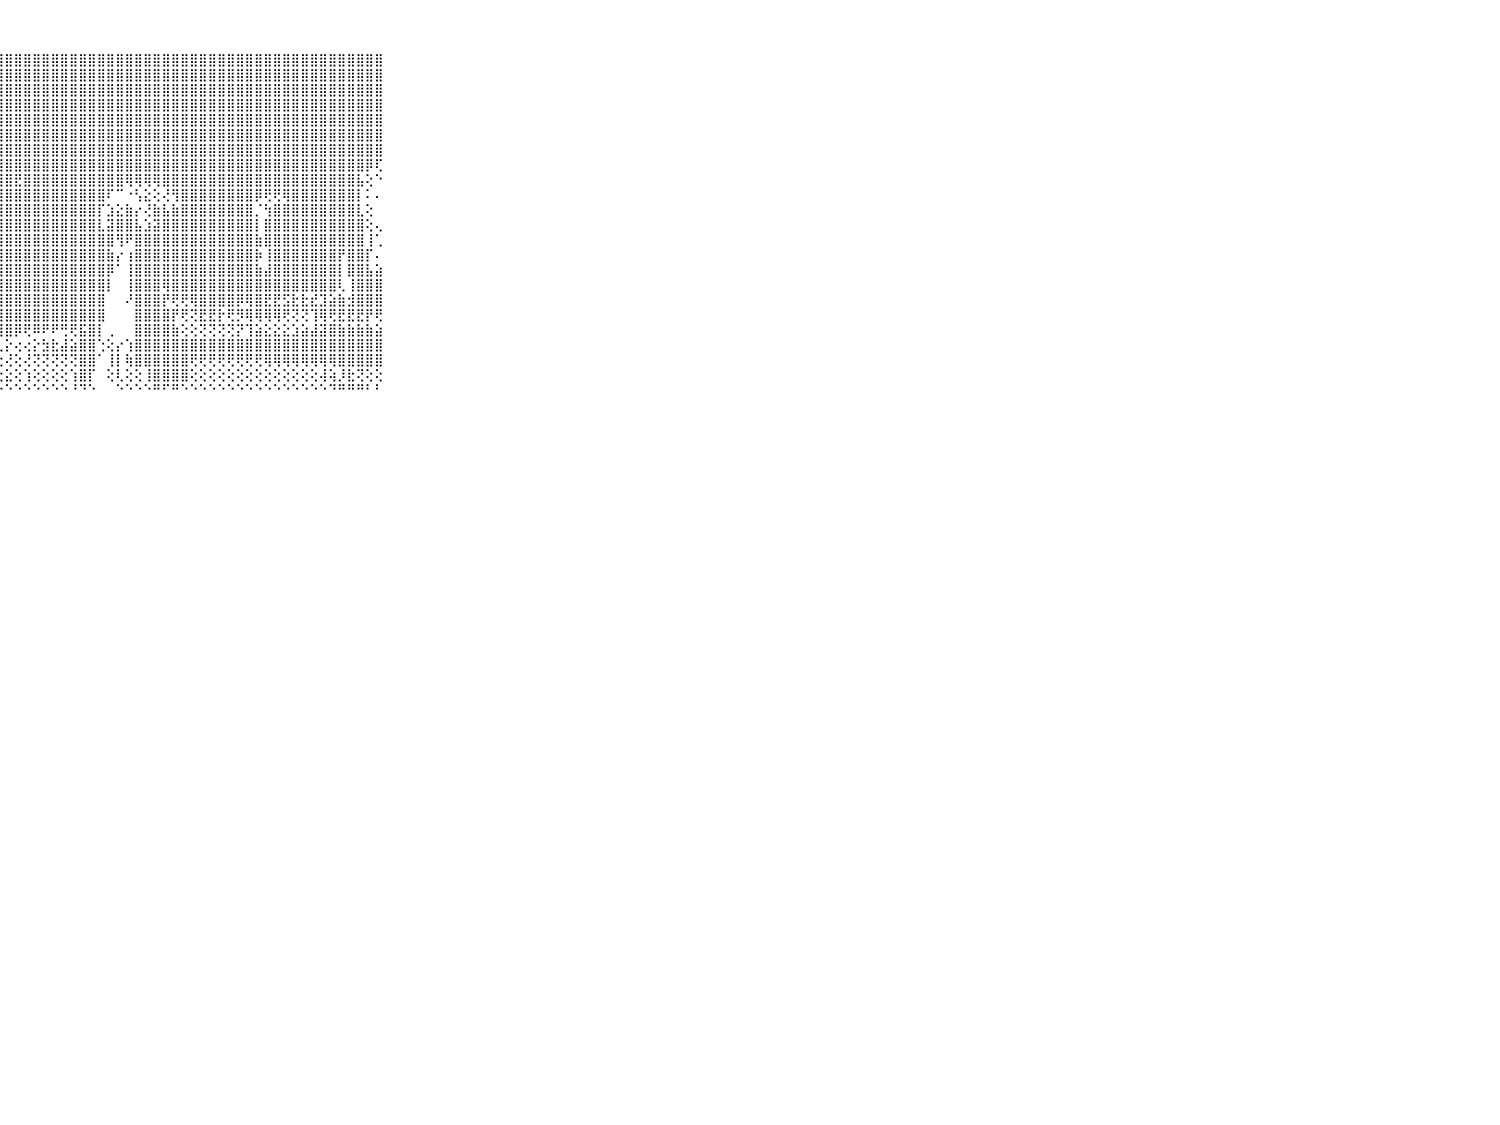

⠀⠀⠀⠀⠀⠀⠀⠀⠀⠀⠀⣿⢿⣿⣿⣿⣿⣿⣿⣿⣿⣿⣿⣿⣿⣿⣿⣿⣿⣿⣿⣿⣿⣿⣿⣿⣿⣿⣿⣿⣿⣿⣿⣿⣿⣿⣿⣿⣿⣿⣿⣿⣿⣿⣿⣿⣿⣿⣿⣿⣿⣿⣿⣿⣿⣿⣿⣿⣿⠀⠀⠀⠀⠀⠀⠀⠀⠀⠀⠀⠀
⠀⠀⠀⠀⠀⠀⠀⠀⠀⠀⠀⣿⣿⣿⣿⣿⣿⣿⣿⣿⣿⣿⣿⣿⣿⣿⣿⣿⣿⣿⣿⣿⣿⣿⣿⣿⣿⣿⣿⣿⣿⣿⣿⣿⣿⣿⣿⣿⣿⣿⣿⣿⣿⣿⣿⣿⣿⣿⣿⣿⣿⣿⣿⣿⣿⣿⣿⣿⣿⠀⠀⠀⠀⠀⠀⠀⠀⠀⠀⠀⠀
⠀⠀⠀⠀⠀⠀⠀⠀⠀⠀⠀⣿⣿⣿⣿⣿⣿⣿⣿⣿⣿⣿⣿⣿⣿⣿⣿⣿⣿⣿⣿⣿⣿⣿⣿⣿⣿⣿⣿⣿⣿⣿⣿⣿⣿⣿⣿⣿⣿⣿⣿⣿⣿⣿⣿⣿⣿⣿⣿⣿⣿⣿⣿⣿⣿⣿⣿⣿⣿⠀⠀⠀⠀⠀⠀⠀⠀⠀⠀⠀⠀
⠀⠀⠀⠀⠀⠀⠀⠀⠀⠀⠀⣿⣿⣿⣿⣿⣿⣿⣿⣿⣿⣿⣿⣿⣿⣿⣿⣿⣿⣿⣿⣿⣿⣿⣿⣿⣿⣿⣿⣿⣿⣿⣿⣿⣿⣿⣿⣿⣿⣿⣿⣿⣿⣿⣿⣿⣿⣿⣿⣿⣿⣿⣿⣿⣿⣿⣿⣿⣿⠀⠀⠀⠀⠀⠀⠀⠀⠀⠀⠀⠀
⠀⠀⠀⠀⠀⠀⠀⠀⠀⠀⠀⣿⣯⣽⣿⣿⣿⣿⣿⣿⡿⣿⣿⣿⣿⣿⣿⣿⣿⣿⣿⣿⣿⣿⣿⣿⣿⣿⣿⣿⣿⣿⣿⣿⣿⣿⣿⣿⣿⣿⣿⣿⣿⣿⣿⣿⣿⣿⣿⣿⣿⣿⣿⣿⣿⣿⣿⣿⣿⠀⠀⠀⠀⠀⠀⠀⠀⠀⠀⠀⠀
⠀⠀⠀⠀⠀⠀⠀⠀⠀⠀⠀⣾⣿⣿⣿⣿⣿⣿⣿⣿⣿⣿⣿⣿⣾⣿⣿⣿⣿⣿⣿⣿⣿⣿⣿⣿⣿⣿⣿⣿⣿⣿⣿⣿⣿⣿⣿⣿⣿⣿⣿⣿⣿⣿⣿⣿⣿⣿⣿⣿⣿⣿⣿⣿⣿⣿⣿⣿⣿⠀⠀⠀⠀⠀⠀⠀⠀⠀⠀⠀⠀
⠀⠀⠀⠀⠀⠀⠀⠀⠀⠀⠀⣿⣿⣿⣿⣿⣿⣿⣿⣿⣿⣿⣿⣿⣿⣿⣿⣿⣿⣿⣿⣿⣿⣿⣿⣿⣿⣿⣿⣿⣿⣿⣿⣿⣿⣿⣿⣿⣿⣿⣿⣿⣿⣿⣿⣿⣿⣿⣿⣿⣿⣿⣿⣿⣿⣿⣿⣿⣿⠀⠀⠀⠀⠀⠀⠀⠀⠀⠀⠀⠀
⠀⠀⠀⠀⠀⠀⠀⠀⠀⠀⠀⣿⣿⣿⣿⣿⣿⣿⣿⡿⢿⣿⣿⣿⣿⣿⣿⣿⣿⣿⣿⣿⣿⣿⣿⣿⣿⣿⣿⣿⣿⣿⣿⣿⣿⣿⣿⣿⣿⣿⣿⣿⣿⣿⣿⣿⣿⣿⣿⣿⣿⣿⣿⣿⣿⣿⣿⡿⢏⠀⠀⠀⠀⠀⠀⠀⠀⠀⠀⠀⠀
⠀⠀⠀⠀⠀⠀⠀⠀⠀⠀⠀⣿⣿⣿⣿⣟⣙⣑⡑⢕⢵⣕⡝⢟⢿⣿⣿⣿⣿⣟⣿⣿⣿⣿⣿⣿⣿⣿⣿⣿⣿⢿⢿⢿⢿⣿⣿⣿⣿⣿⣿⣿⣿⣿⣿⣿⣿⣿⣿⣿⣿⣿⣿⣿⣿⣿⣧⢕⠑⠀⠀⠀⠀⠀⠀⠀⠀⠀⠀⠀⠀
⠀⠀⠀⠀⠀⠀⠀⠀⠀⠀⠀⣿⢟⢕⢕⢕⢕⢜⢝⢕⢕⢕⢝⢷⣕⢝⣿⣿⣿⣿⣿⣿⣿⣿⣿⣿⣿⣿⣿⠏⠉⠐⢣⣕⢕⢜⢻⣿⣿⣿⣿⣿⣿⣿⣿⡿⢟⢟⢿⣿⣿⣿⣿⣿⣿⣿⡇⠅⠄⠀⠀⠀⠀⠀⠀⠀⠀⠀⠀⠀⠀
⠀⠀⠀⠀⠀⠀⠀⠀⠀⠀⠀⣿⣵⣕⣕⣕⢕⢕⢕⢕⢕⢕⢕⢕⢻⣧⢜⣿⣿⣿⣿⣿⣿⣿⣿⣿⣿⣿⡏⣱⣕⣷⡔⢜⣷⣧⣷⣿⣿⣿⣿⣿⣿⣿⣿⡈⢳⣿⣿⣿⣿⣿⣿⣿⣿⣿⣇⢕⠀⠀⠀⠀⠀⠀⠀⠀⠀⠀⠀⠀⠀
⠀⠀⠀⠀⠀⠀⠀⠀⠀⠀⠀⣿⣿⣿⣿⣿⣿⣿⣿⣿⣿⣷⣷⣧⣵⣿⡕⣿⣿⣿⣿⣿⣿⣿⣿⣿⣿⣿⣇⣽⣿⣿⣧⣱⣽⣿⣿⣿⣿⣿⣿⣿⣿⣿⣿⡇⣿⣿⣿⣿⣿⣿⣿⣿⣿⣿⣿⢕⢄⠀⠀⠀⠀⠀⠀⠀⠀⠀⠀⠀⠀
⠀⠀⠀⠀⠀⠀⠀⠀⠀⠀⠀⣿⣿⣿⣿⣿⣿⣿⣿⣿⣿⣿⣿⣿⣿⣿⡇⣿⣿⣿⣿⣿⣿⣿⣿⣿⣿⣿⣿⣿⢻⠟⣿⣿⣿⣿⣿⣿⣿⣿⣿⣿⣿⣿⣿⣷⣿⣿⣿⣿⣿⣿⣿⣿⣿⣿⣿⢸⢁⠀⠀⠀⠀⠀⠀⠀⠀⠀⠀⠀⠀
⠀⠀⠀⠀⠀⠀⠀⠀⠀⠀⠀⣿⣿⣿⣿⣿⣿⣿⣿⣿⣿⣿⣿⣿⣿⣿⡇⣻⣿⣿⣿⣿⣿⣿⣿⣿⣿⣿⣿⣷⡔⢰⣿⣿⣿⣿⣿⣿⣿⣿⣿⣿⣿⣿⣿⡷⢸⣿⣿⣿⣿⣿⣿⣿⡟⣿⣿⡏⠄⠀⠀⠀⠀⠀⠀⠀⠀⠀⠀⠀⠀
⠀⠀⠀⠀⠀⠀⠀⠀⠀⠀⠀⣿⣿⣿⣿⣿⣿⣿⣿⣿⣿⣿⣿⣿⣿⣿⢕⣿⣿⣿⣿⣿⣿⣿⣿⣿⣿⣿⣿⡿⠁⢸⣿⣿⣿⣿⣿⣿⣿⣿⣿⣿⣿⣿⣿⣷⣼⣿⣿⣿⣿⣿⣿⣿⡇⣿⣿⣧⣵⠀⠀⠀⠀⠀⠀⠀⠀⠀⠀⠀⠀
⠀⠀⠀⠀⠀⠀⠀⠀⠀⠀⠀⣿⣿⣿⣿⣿⣿⣿⣿⣿⣿⣿⣿⣿⣿⣿⡕⣿⣿⣿⣿⣿⣿⣿⣿⣿⣿⣿⣿⡇⠀⢸⣿⣿⣿⢿⣿⣿⣿⣿⣿⣿⣿⣿⣿⣿⣿⣿⣿⣿⣿⣿⣿⣿⢇⢸⣿⣿⣿⠀⠀⠀⠀⠀⠀⠀⠀⠀⠀⠀⠀
⠀⠀⠀⠀⠀⠀⠀⠀⠀⠀⠀⣿⣿⣿⣿⣿⣿⣿⣿⣿⣿⣿⣿⣿⣿⣿⢇⣿⣿⣿⣿⣿⣿⣿⣿⣿⣿⣿⣿⠀⠀⠜⣿⣿⣿⡟⢟⢟⢿⣿⣿⣿⣿⡿⢿⣿⣟⣟⣫⣗⣗⣞⣹⣵⣷⣺⣿⣿⣿⠀⠀⠀⠀⠀⠀⠀⠀⠀⠀⠀⠀
⠀⠀⠀⠀⠀⠀⠀⠀⠀⠀⠀⣿⣿⣿⣿⣿⣿⣿⣿⣿⣿⣿⣿⣿⣿⣿⡇⣿⣿⣿⣿⣿⣿⣿⣿⣿⣿⣿⣿⠀⠀⠀⣿⣿⣿⣿⡟⢟⢝⣟⣟⡗⢟⡻⢿⢿⢿⢿⢟⢝⢝⢹⢿⢟⣟⣟⣟⡟⢟⠀⠀⠀⠀⠀⠀⠀⠀⠀⠀⠀⠀
⠀⠀⠀⠀⠀⠀⠀⠀⠀⠀⠀⡿⢿⢿⢿⢿⢿⢟⣻⣻⣿⣿⣿⢟⡟⢏⣕⣸⣿⡿⢟⠿⠟⠟⢛⢟⣯⣿⡇⢀⠀⠀⣿⣿⣿⣿⣷⢕⢕⢝⢝⢝⢝⡝⢹⣵⣕⣕⣕⣱⣵⣼⣽⣿⣷⣷⣷⣷⣵⠀⠀⠀⠀⠀⠀⠀⠀⠀⠀⠀⠀
⠀⠀⠀⠀⠀⠀⠀⠀⠀⠀⠀⣿⣿⣯⣽⣿⣿⣿⣿⢽⠾⠷⢟⢛⢛⣍⢍⢅⡕⢔⢔⡕⣳⣗⣼⣵⣿⣿⢑⢕⡔⢱⣿⣿⣿⣿⣿⣿⣿⣿⣿⣿⣿⣿⣿⣿⣿⣿⣿⣿⣿⣿⣿⣿⣿⣿⣿⣿⣿⠀⠀⠀⠀⠀⠀⠀⠀⠀⠀⠀⠀
⠀⠀⠀⠀⠀⠀⠀⠀⠀⠀⠀⠛⠛⢙⢉⢍⢅⢔⢔⢕⢕⢕⢕⢗⢗⢇⢕⢕⢜⢕⢜⢝⢝⢝⢝⢝⣿⣿⠁⢸⡇⢷⣿⣿⣿⣿⣿⣿⢟⢟⢟⢟⢟⢟⢟⢟⢿⢿⢿⢿⢿⢿⢿⢿⣿⣿⣿⣿⣿⠀⠀⠀⠀⠀⠀⠀⠀⠀⠀⠀⠀
⠀⠀⠀⠀⠀⠀⠀⠀⠀⠀⠀⠄⢕⢕⢕⢕⢕⢕⢕⢕⢕⢕⢕⢕⢕⢕⢕⢕⣕⢕⢱⢕⢕⢕⢕⢱⣿⡏⠀⢕⢇⢕⢕⢸⣿⣿⣿⣿⢕⢕⢕⢕⢕⢕⢕⢕⢕⢕⢕⢕⢕⢕⢼⢵⡸⣗⢝⢕⢕⠀⠀⠀⠀⠀⠀⠀⠀⠀⠀⠀⠀
⠀⠀⠀⠀⠀⠀⠀⠀⠀⠀⠀⠑⠑⠑⠑⠑⠑⠑⠑⠑⠑⠑⠑⠑⠑⠑⠑⠑⠑⠑⠑⠑⠑⠑⠑⠘⠙⠑⠀⠀⠑⠑⠑⠑⠛⠋⠛⠑⠑⠑⠑⠑⠑⠑⠑⠑⠑⠑⠑⠑⠑⠑⠑⠙⠛⠛⠛⠃⠃⠀⠀⠀⠀⠀⠀⠀⠀⠀⠀⠀⠀